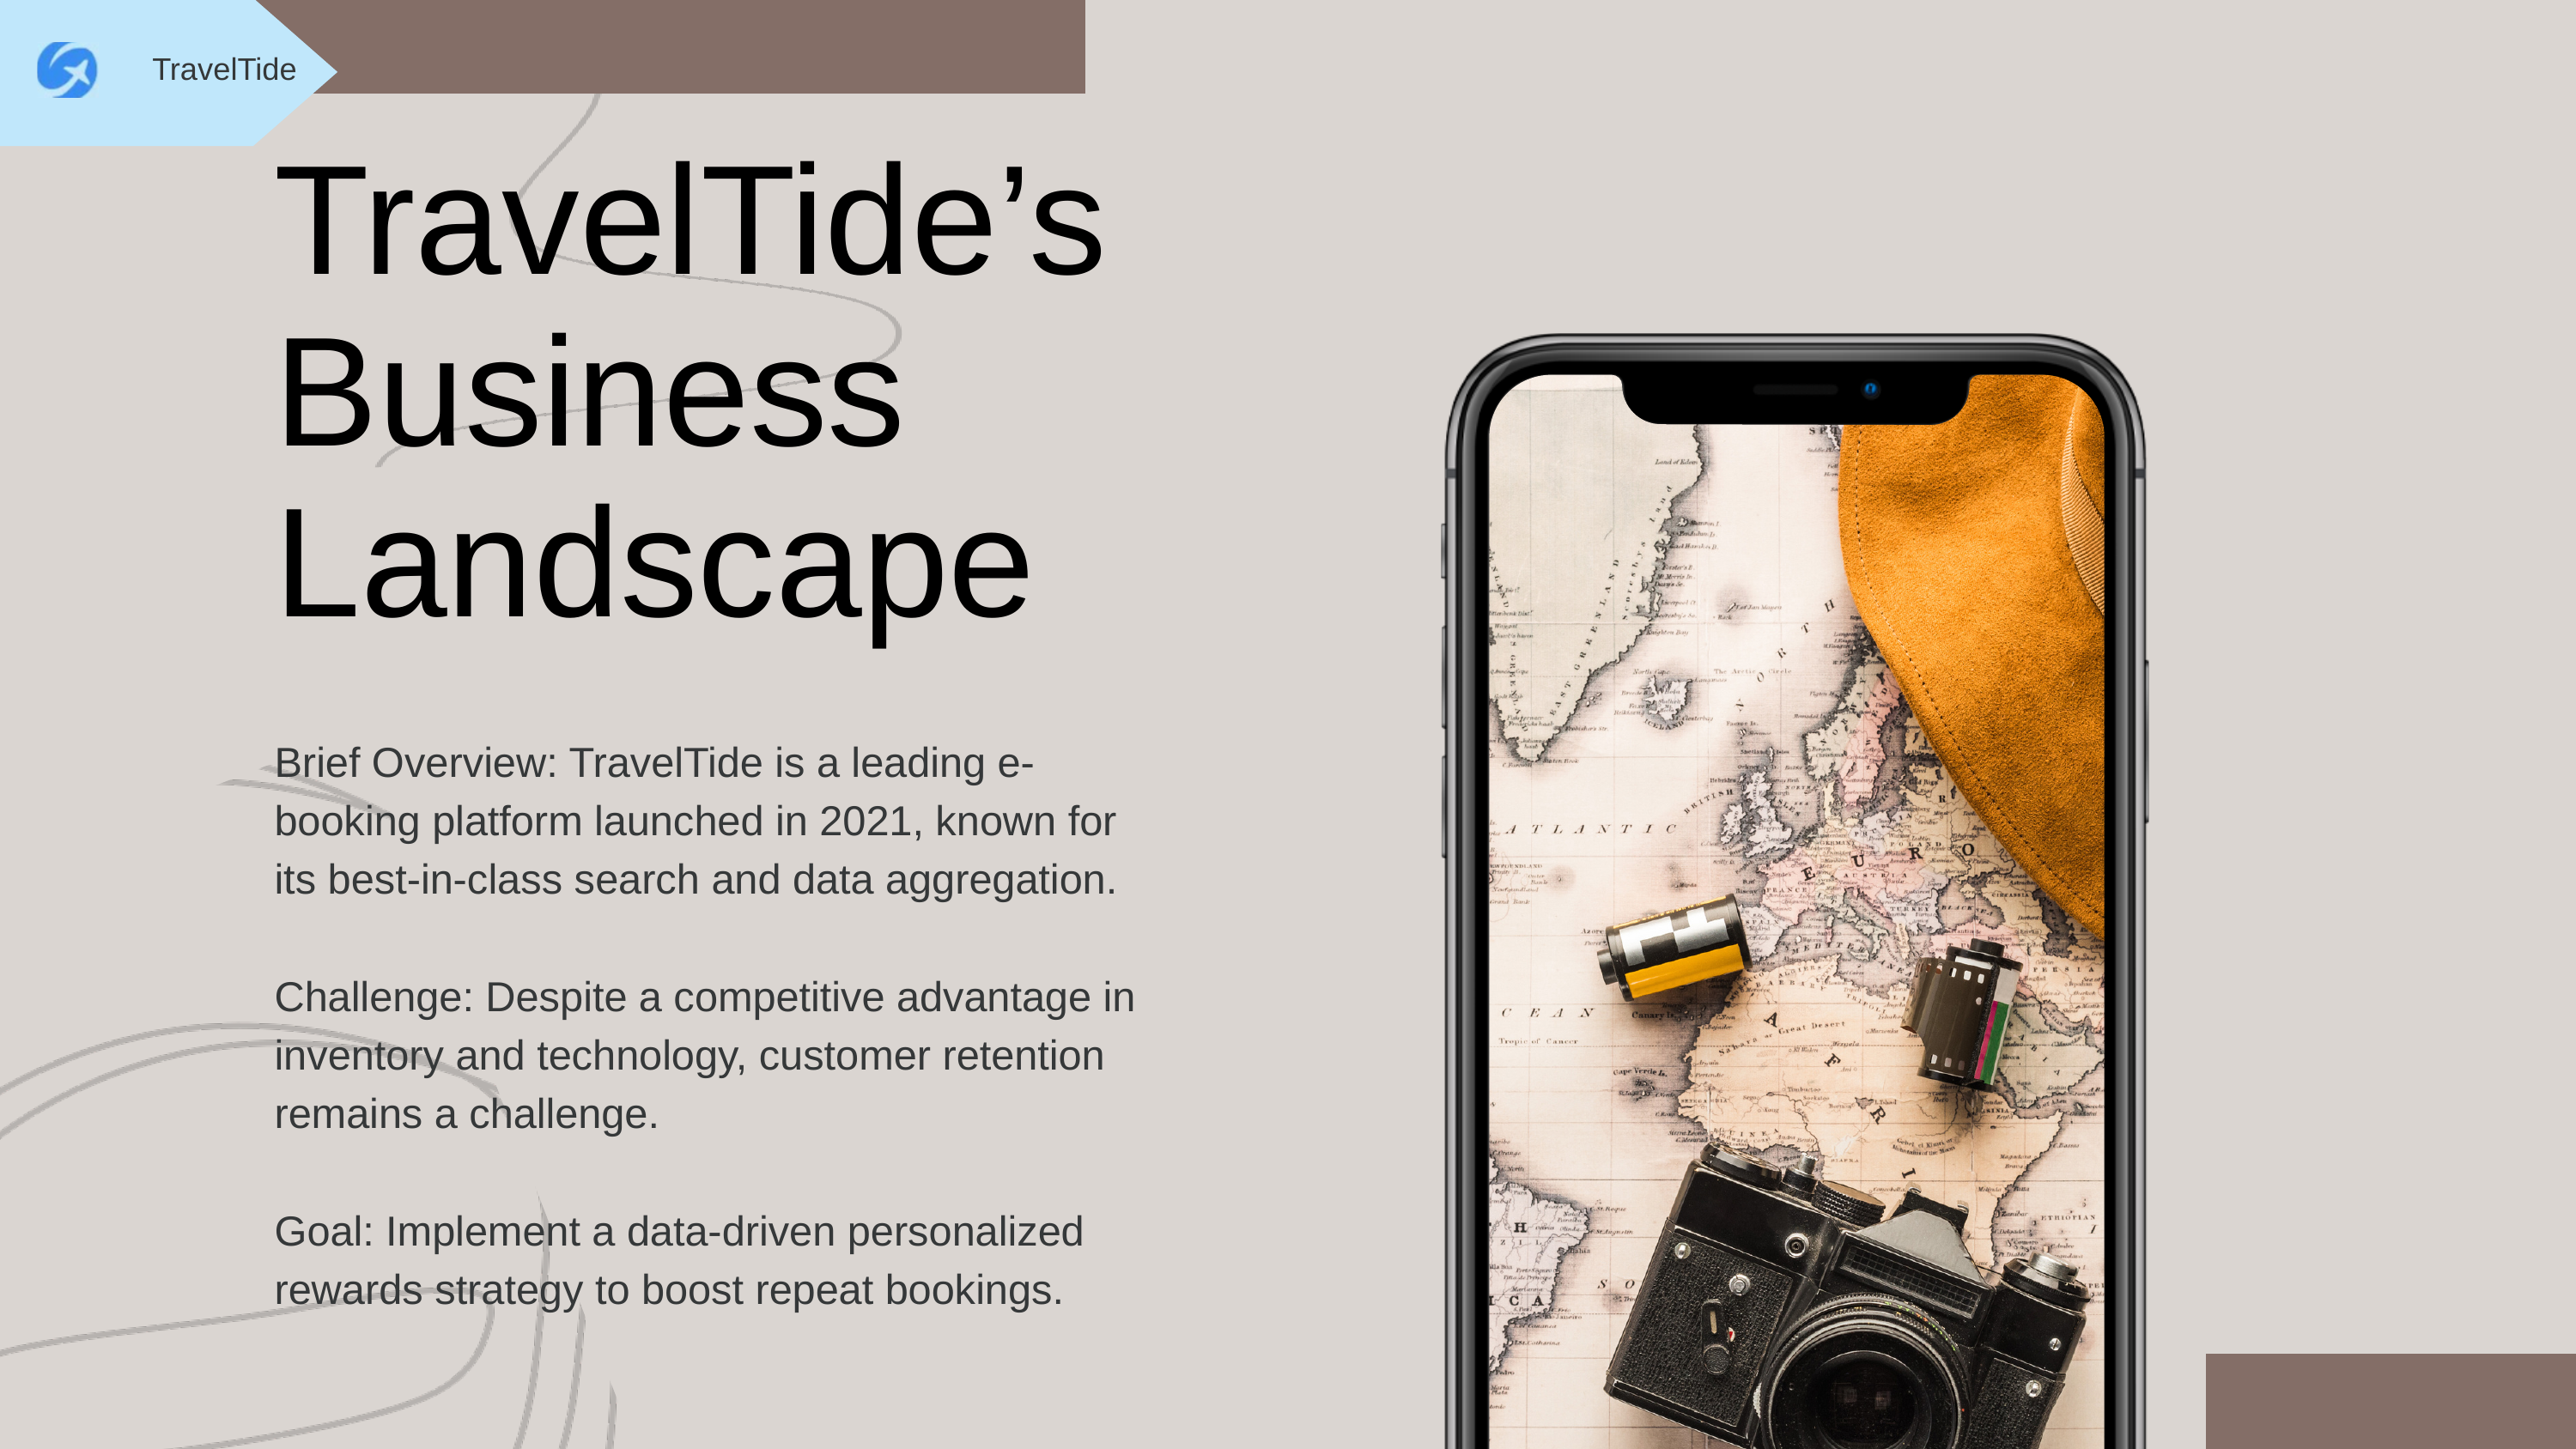

TravelTide
TravelTide’s Business Landscape
Brief Overview: TravelTide is a leading e-booking platform launched in 2021, known for its best-in-class search and data aggregation.

Challenge: Despite a competitive advantage in inventory and technology, customer retention remains a challenge.

Goal: Implement a data-driven personalized rewards strategy to boost repeat bookings.